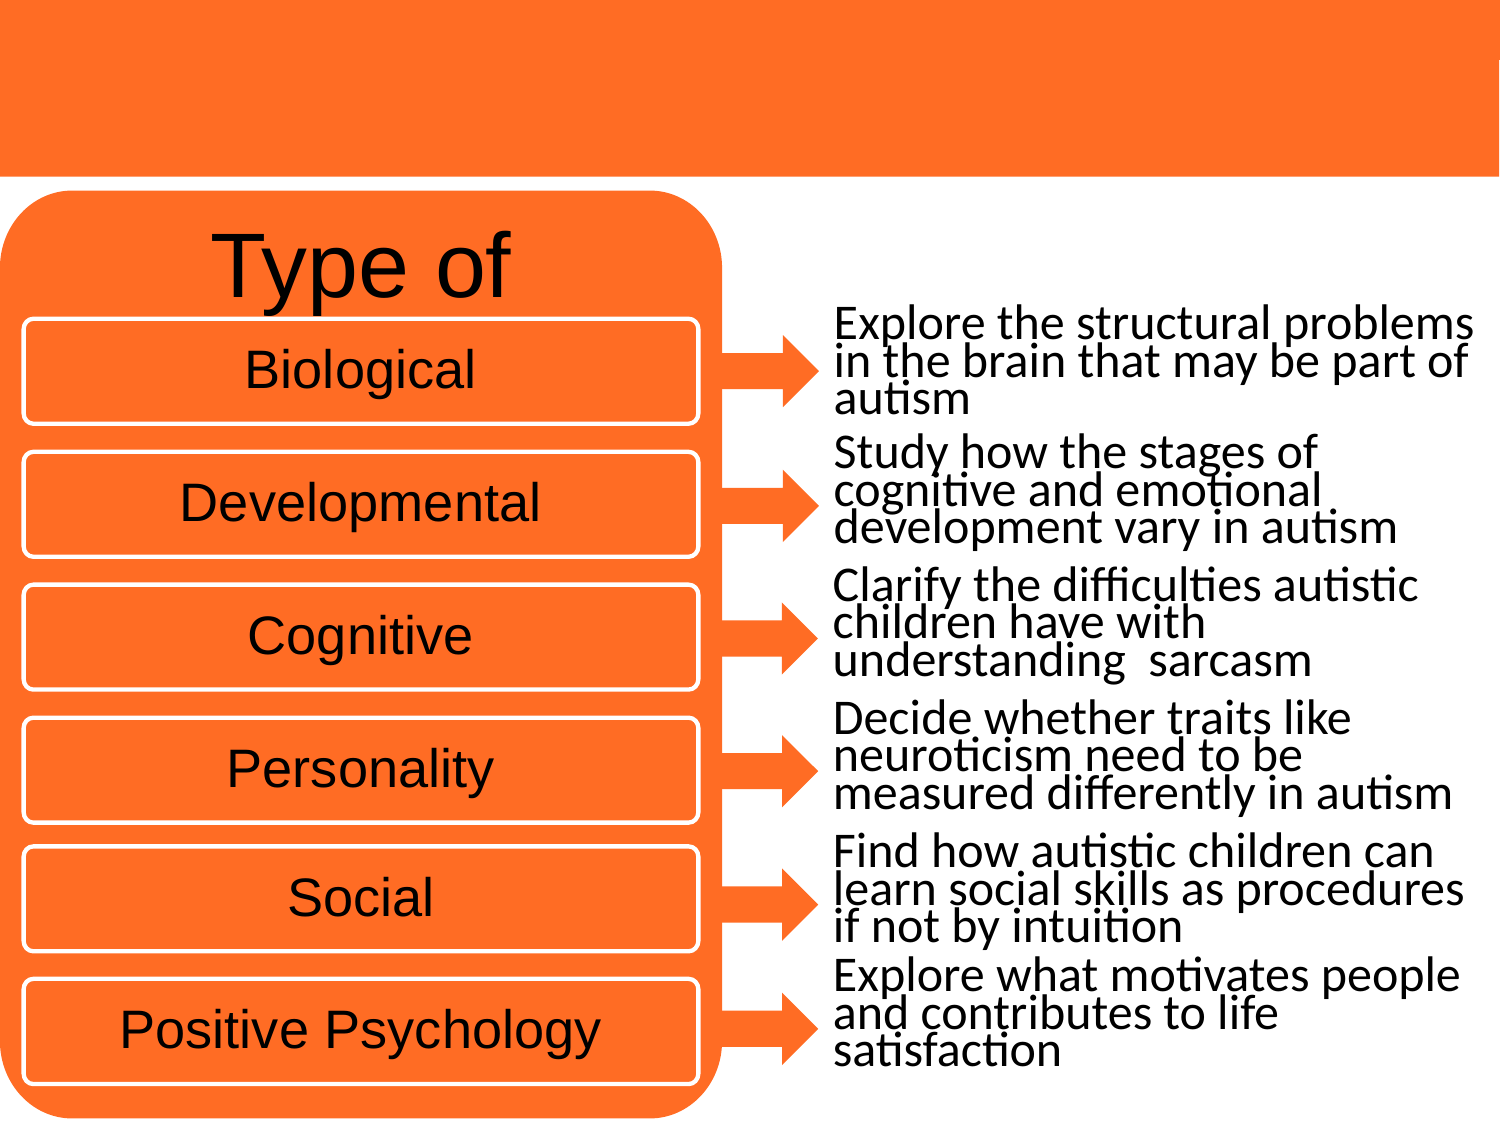

# Psychology’s Subfields
Type of research
Biological
Developmental
Cognitive
Personality
Social
Positive Psychology
Explore the structural problems in the brain that may be part of autism

Study how the stages of cognitive and emotional development vary in autism

Clarify the difficulties autistic children have with understanding  sarcasm

Decide whether traits like neuroticism need to be measured differently in autism

Find how autistic children can learn social skills as procedures if not by intuition

Explore what motivates people and contributes to life satisfaction